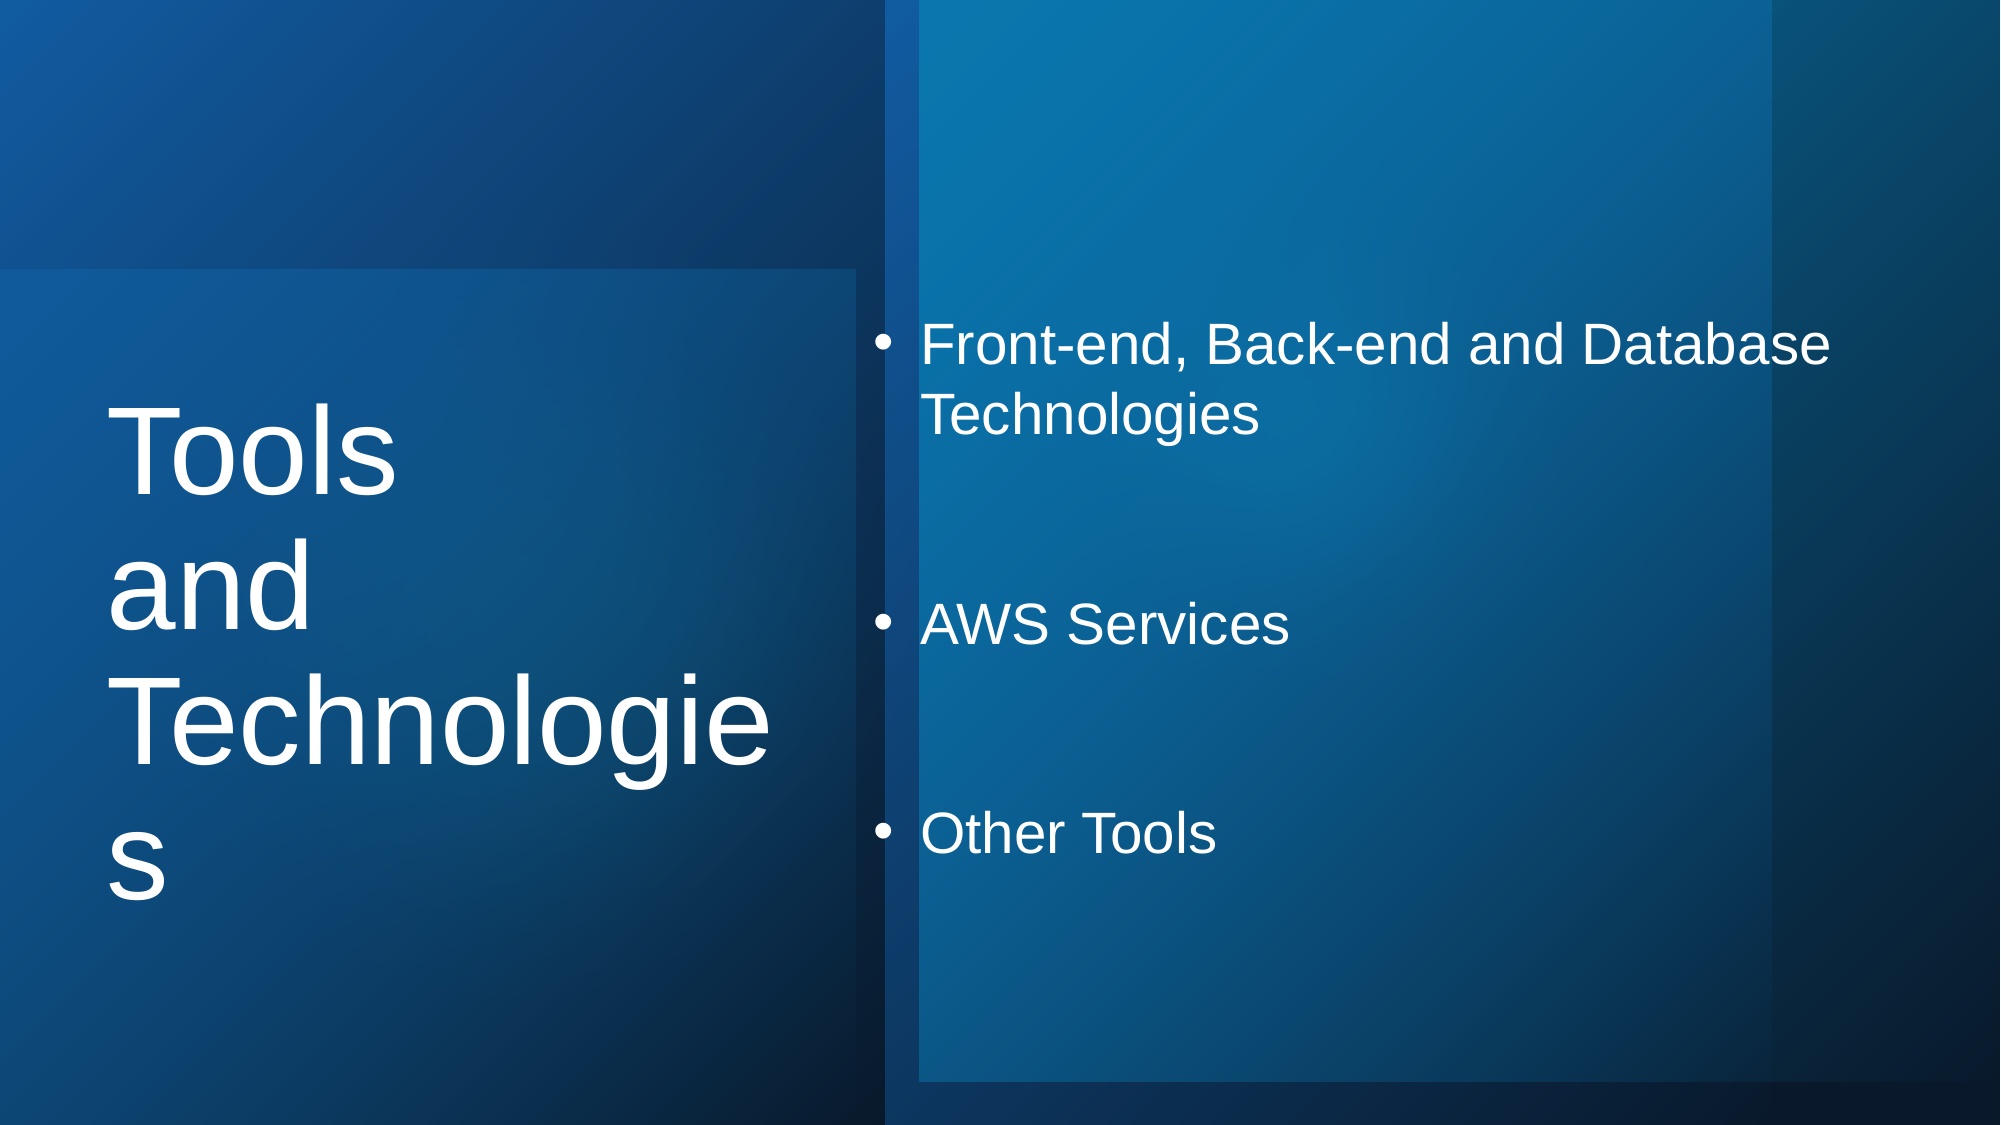

Front-end, Back-end and Database Technologies

AWS Services

Other Tools
# Tools and Technologies